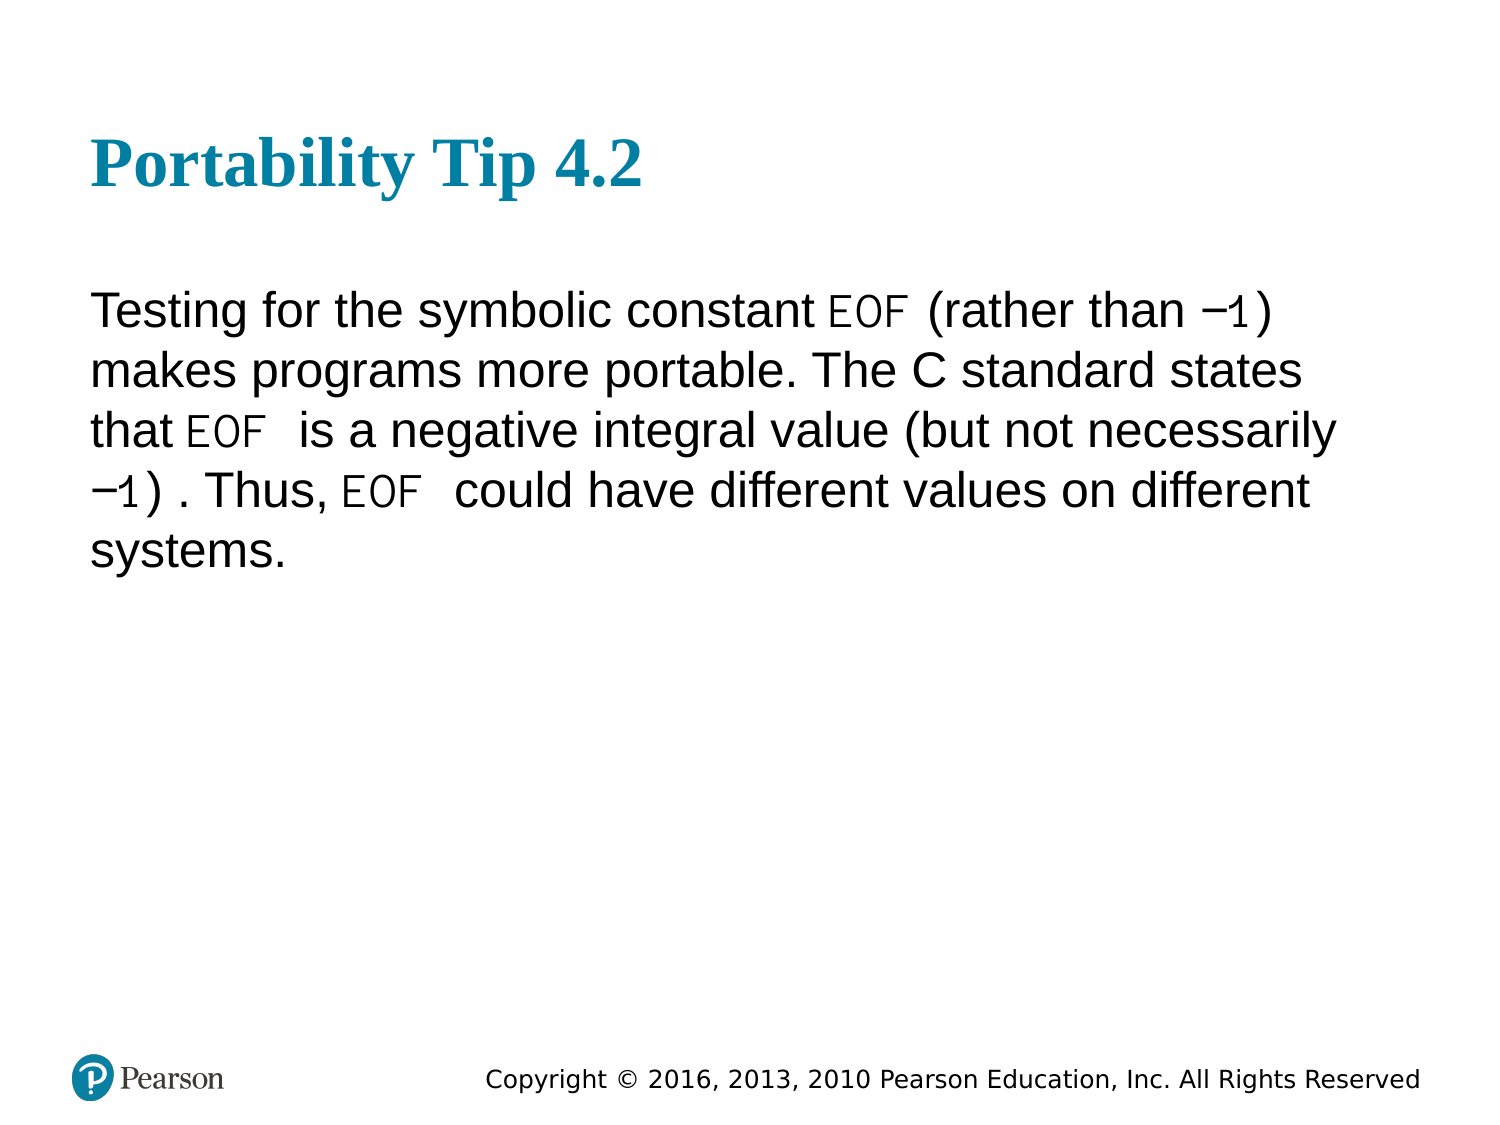

# Portability Tip 4.2
Testing for the symbolic constant E O F (rather than −1) makes programs more portable. The C standard states that E O F is a negative integral value (but not necessarily −1) . Thus, E O F could have different values on different systems.